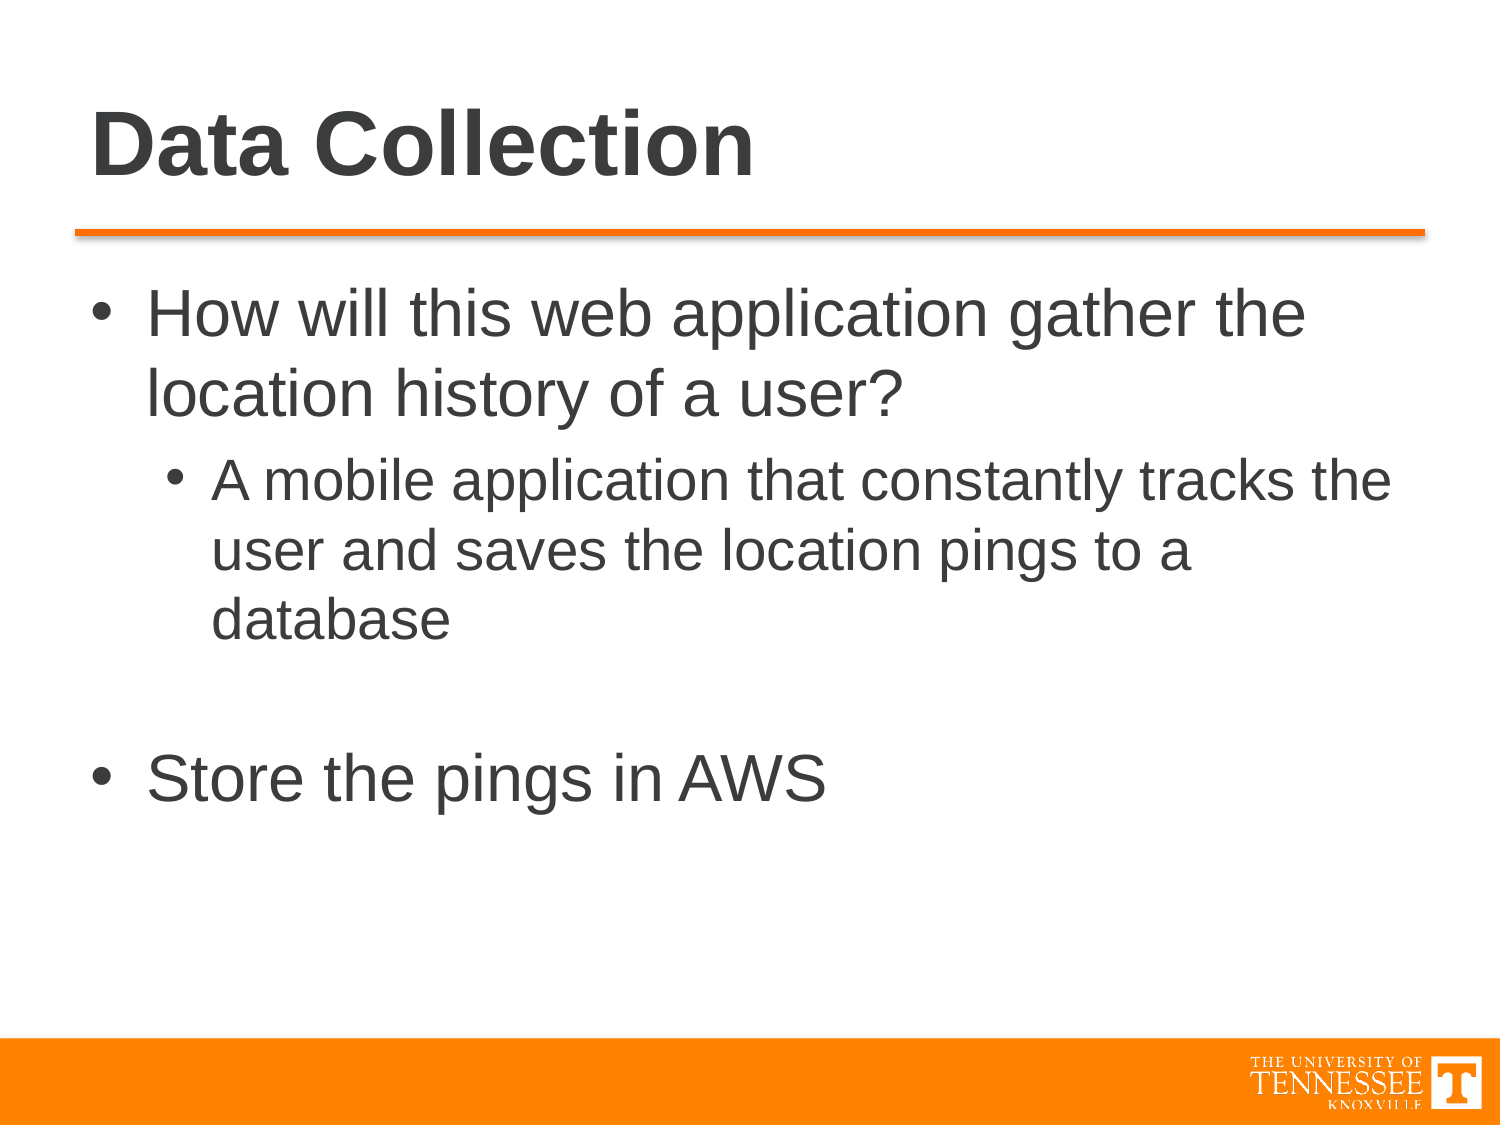

# Data Collection
How will this web application gather the location history of a user?
A mobile application that constantly tracks the user and saves the location pings to a database
Store the pings in AWS